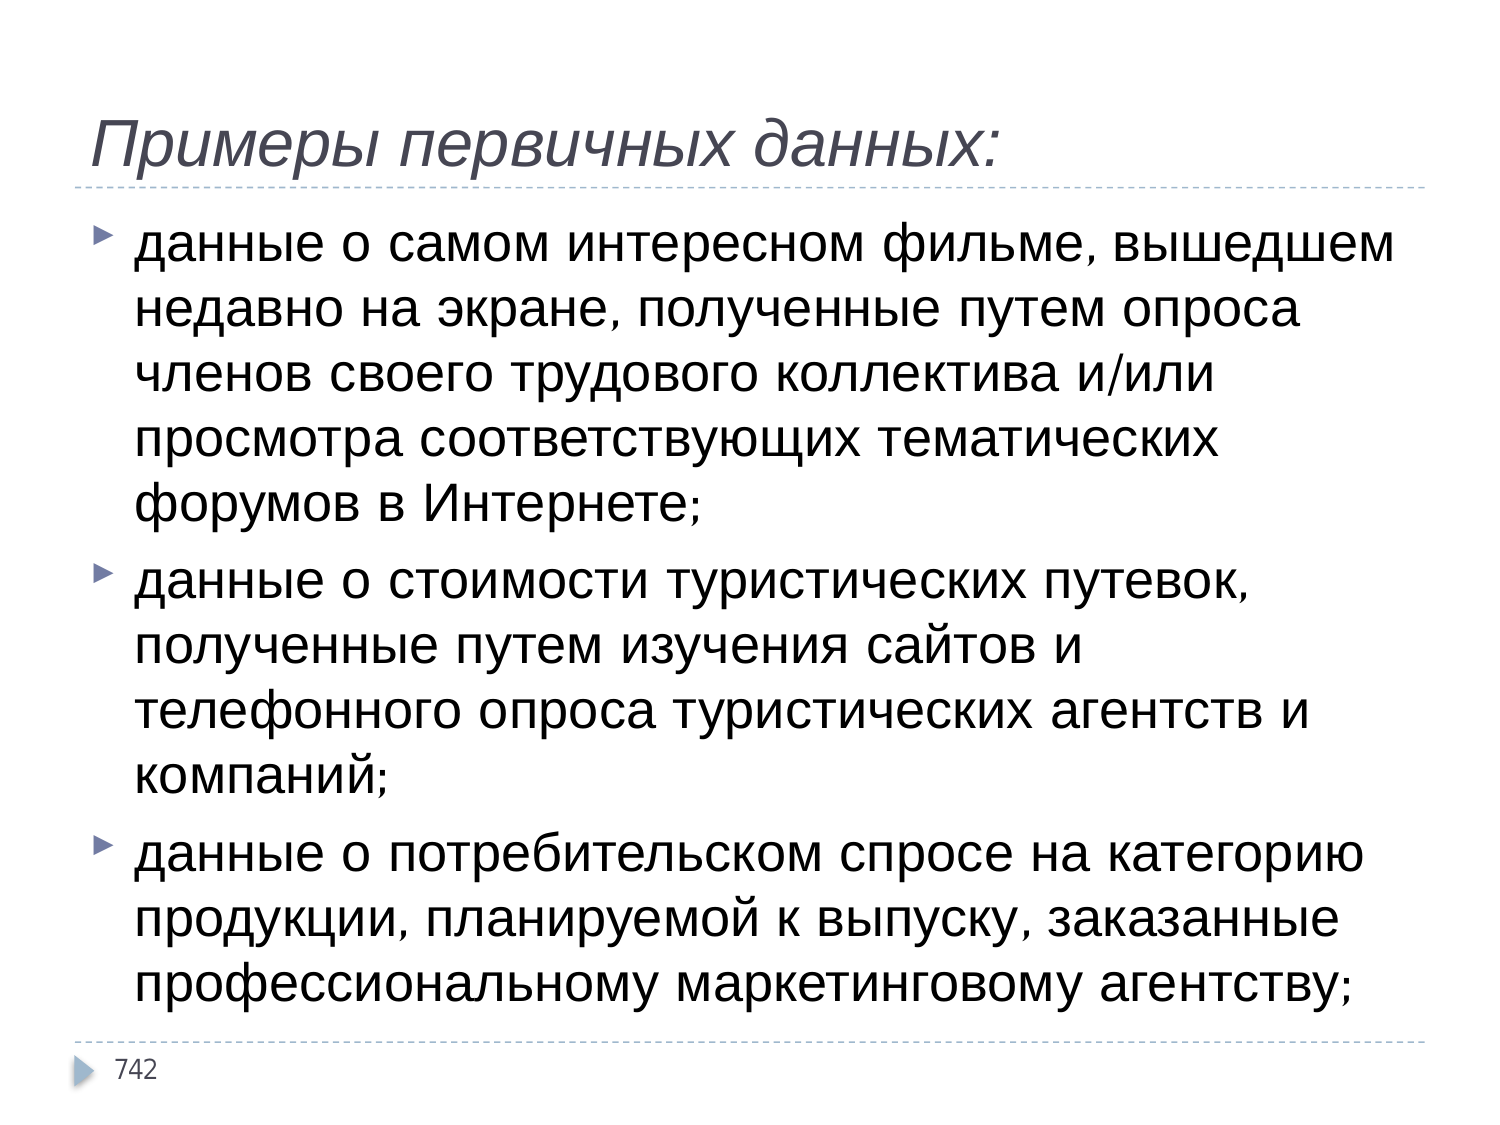

# Примеры первичных данных:
данные о самом интересном фильме, вышедшем недавно на экране, полученные путем опроса членов своего трудового коллектива и/или просмотра соответствующих тематических форумов в Интернете;
данные о стоимости туристических путевок, полученные путем изучения сайтов и телефонного опроса туристических агентств и компаний;
данные о потребительском спросе на категорию продукции, планируемой к выпуску, заказанные профессиональному маркетинговому агентству;

742